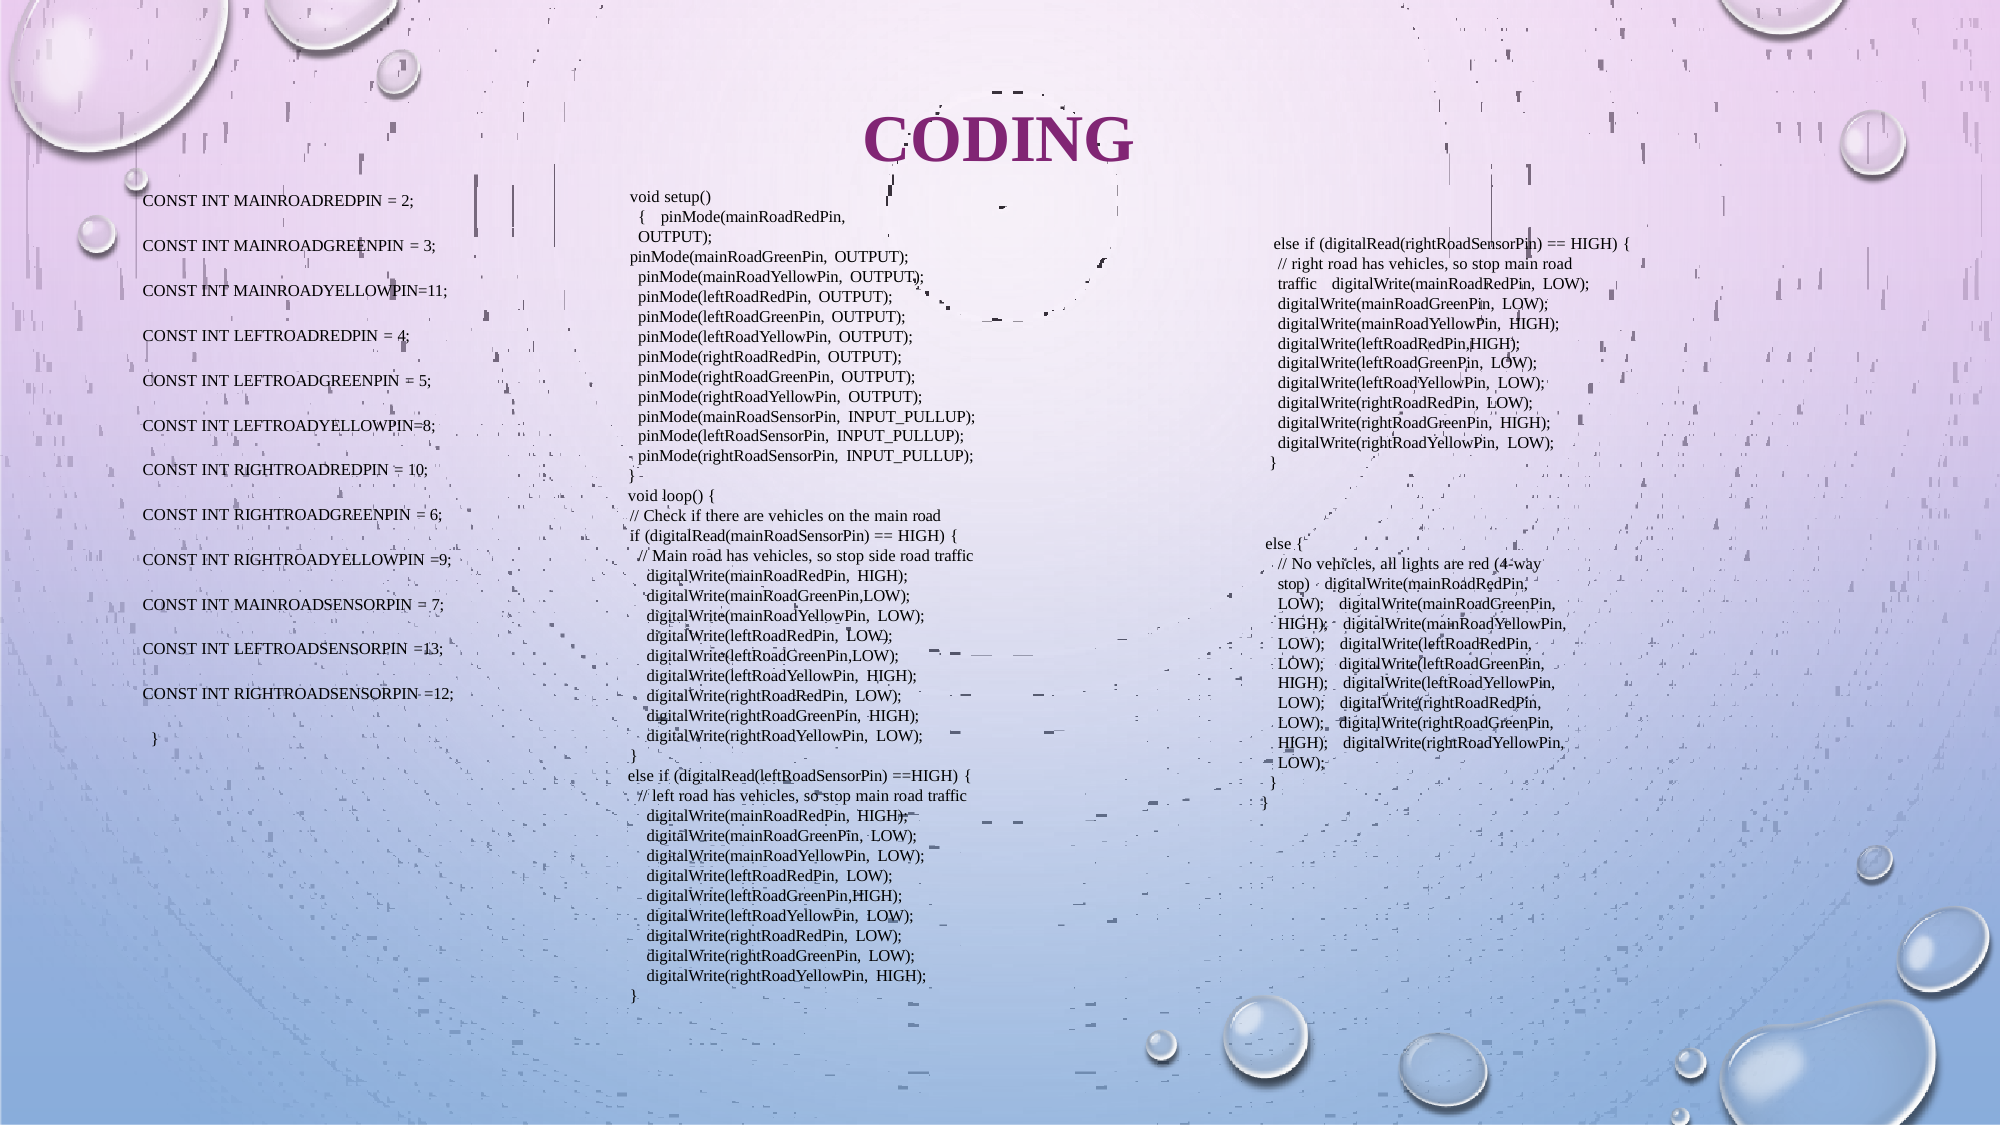

# CODING
void setup() { pinMode(mainRoadRedPin, OUTPUT);
pinMode(mainRoadGreenPin, OUTPUT); pinMode(mainRoadYellowPin, OUTPUT); pinMode(leftRoadRedPin, OUTPUT); pinMode(leftRoadGreenPin, OUTPUT); pinMode(leftRoadYellowPin, OUTPUT); pinMode(rightRoadRedPin, OUTPUT); pinMode(rightRoadGreenPin, OUTPUT); pinMode(rightRoadYellowPin, OUTPUT); pinMode(mainRoadSensorPin, INPUT_PULLUP); pinMode(leftRoadSensorPin, INPUT_PULLUP); pinMode(rightRoadSensorPin, INPUT_PULLUP);
}
void loop() {
// Check if there are vehicles on the main road
if (digitalRead(mainRoadSensorPin) == HIGH) {
// Main road has vehicles, so stop side road traffic digitalWrite(mainRoadRedPin, HIGH); digitalWrite(mainRoadGreenPin,LOW); digitalWrite(mainRoadYellowPin, LOW); digitalWrite(leftRoadRedPin, LOW); digitalWrite(leftRoadGreenPin,LOW); digitalWrite(leftRoadYellowPin, HIGH); digitalWrite(rightRoadRedPin, LOW); digitalWrite(rightRoadGreenPin, HIGH); digitalWrite(rightRoadYellowPin, LOW);
}
else if (digitalRead(leftRoadSensorPin) ==HIGH) {
// left road has vehicles, so stop main road traffic digitalWrite(mainRoadRedPin, HIGH); digitalWrite(mainRoadGreenPin, LOW); digitalWrite(mainRoadYellowPin, LOW); digitalWrite(leftRoadRedPin, LOW); digitalWrite(leftRoadGreenPin,HIGH); digitalWrite(leftRoadYellowPin, LOW); digitalWrite(rightRoadRedPin, LOW); digitalWrite(rightRoadGreenPin, LOW); digitalWrite(rightRoadYellowPin, HIGH);
}
CONST INT MAINROADREDPIN = 2;
else if (digitalRead(rightRoadSensorPin) == HIGH) {
// right road has vehicles, so stop main road traffic digitalWrite(mainRoadRedPin, LOW); digitalWrite(mainRoadGreenPin, LOW); digitalWrite(mainRoadYellowPin, HIGH); digitalWrite(leftRoadRedPin,HIGH); digitalWrite(leftRoadGreenPin, LOW); digitalWrite(leftRoadYellowPin, LOW); digitalWrite(rightRoadRedPin, LOW); digitalWrite(rightRoadGreenPin, HIGH); digitalWrite(rightRoadYellowPin, LOW);
}
CONST INT MAINROADGREENPIN = 3;
CONST INT MAINROADYELLOWPIN=11;
CONST INT LEFTROADREDPIN = 4;
CONST INT LEFTROADGREENPIN = 5;
CONST INT LEFTROADYELLOWPIN=8;
CONST INT RIGHTROADREDPIN = 10;
CONST INT RIGHTROADGREENPIN = 6;
else {
// No vehicles, all lights are red (4-way stop) digitalWrite(mainRoadRedPin, LOW); digitalWrite(mainRoadGreenPin, HIGH); digitalWrite(mainRoadYellowPin, LOW); digitalWrite(leftRoadRedPin, LOW); digitalWrite(leftRoadGreenPin, HIGH); digitalWrite(leftRoadYellowPin, LOW); digitalWrite(rightRoadRedPin, LOW); digitalWrite(rightRoadGreenPin, HIGH); digitalWrite(rightRoadYellowPin, LOW);
}
}
CONST INT RIGHTROADYELLOWPIN =9;
CONST INT MAINROADSENSORPIN = 7;
CONST INT LEFTROADSENSORPIN =13;
CONST INT RIGHTROADSENSORPIN =12;
}